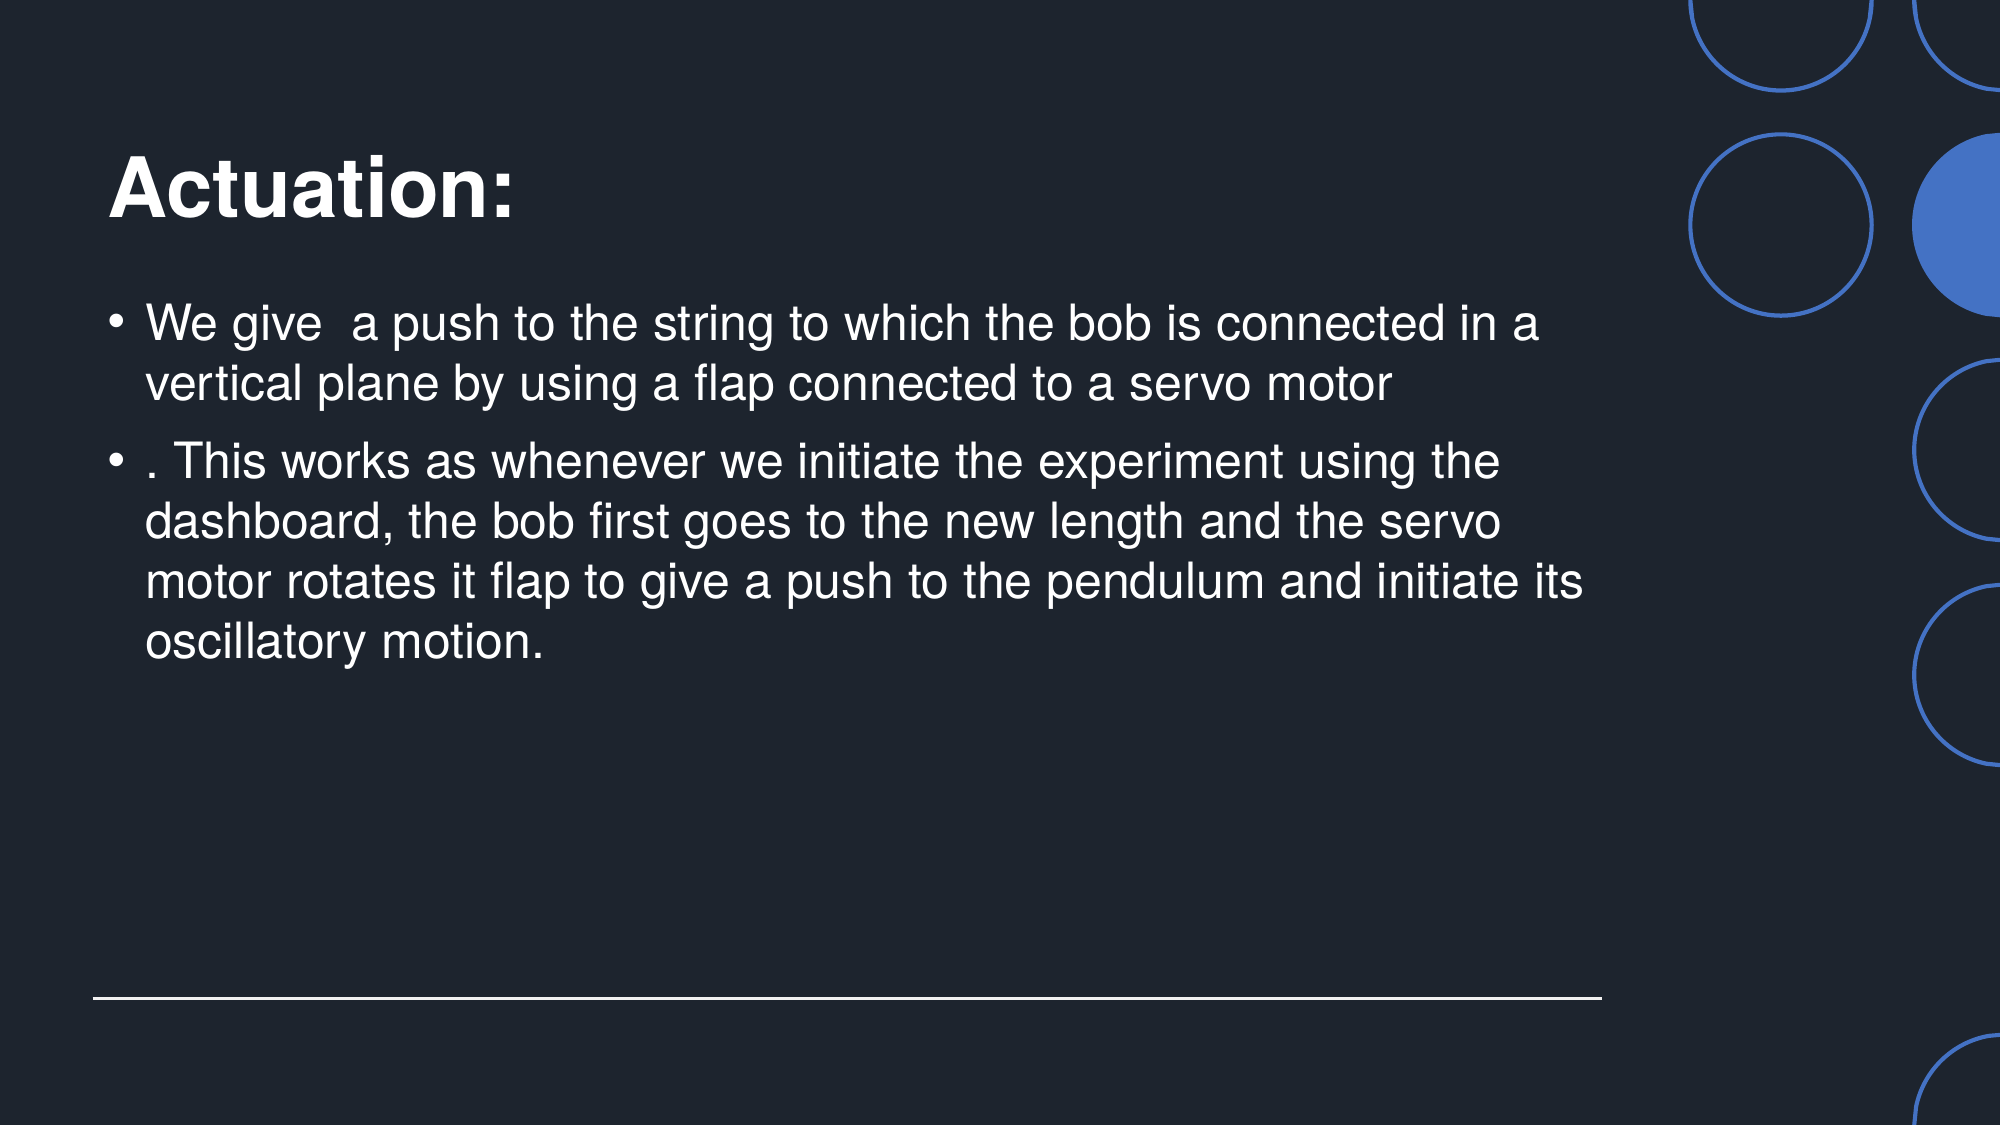

# Actuation:
We give  a push to the string to which the bob is connected in a vertical plane by using a flap connected to a servo motor
. This works as whenever we initiate the experiment using the dashboard, the bob first goes to the new length and the servo motor rotates it flap to give a push to the pendulum and initiate its oscillatory motion.